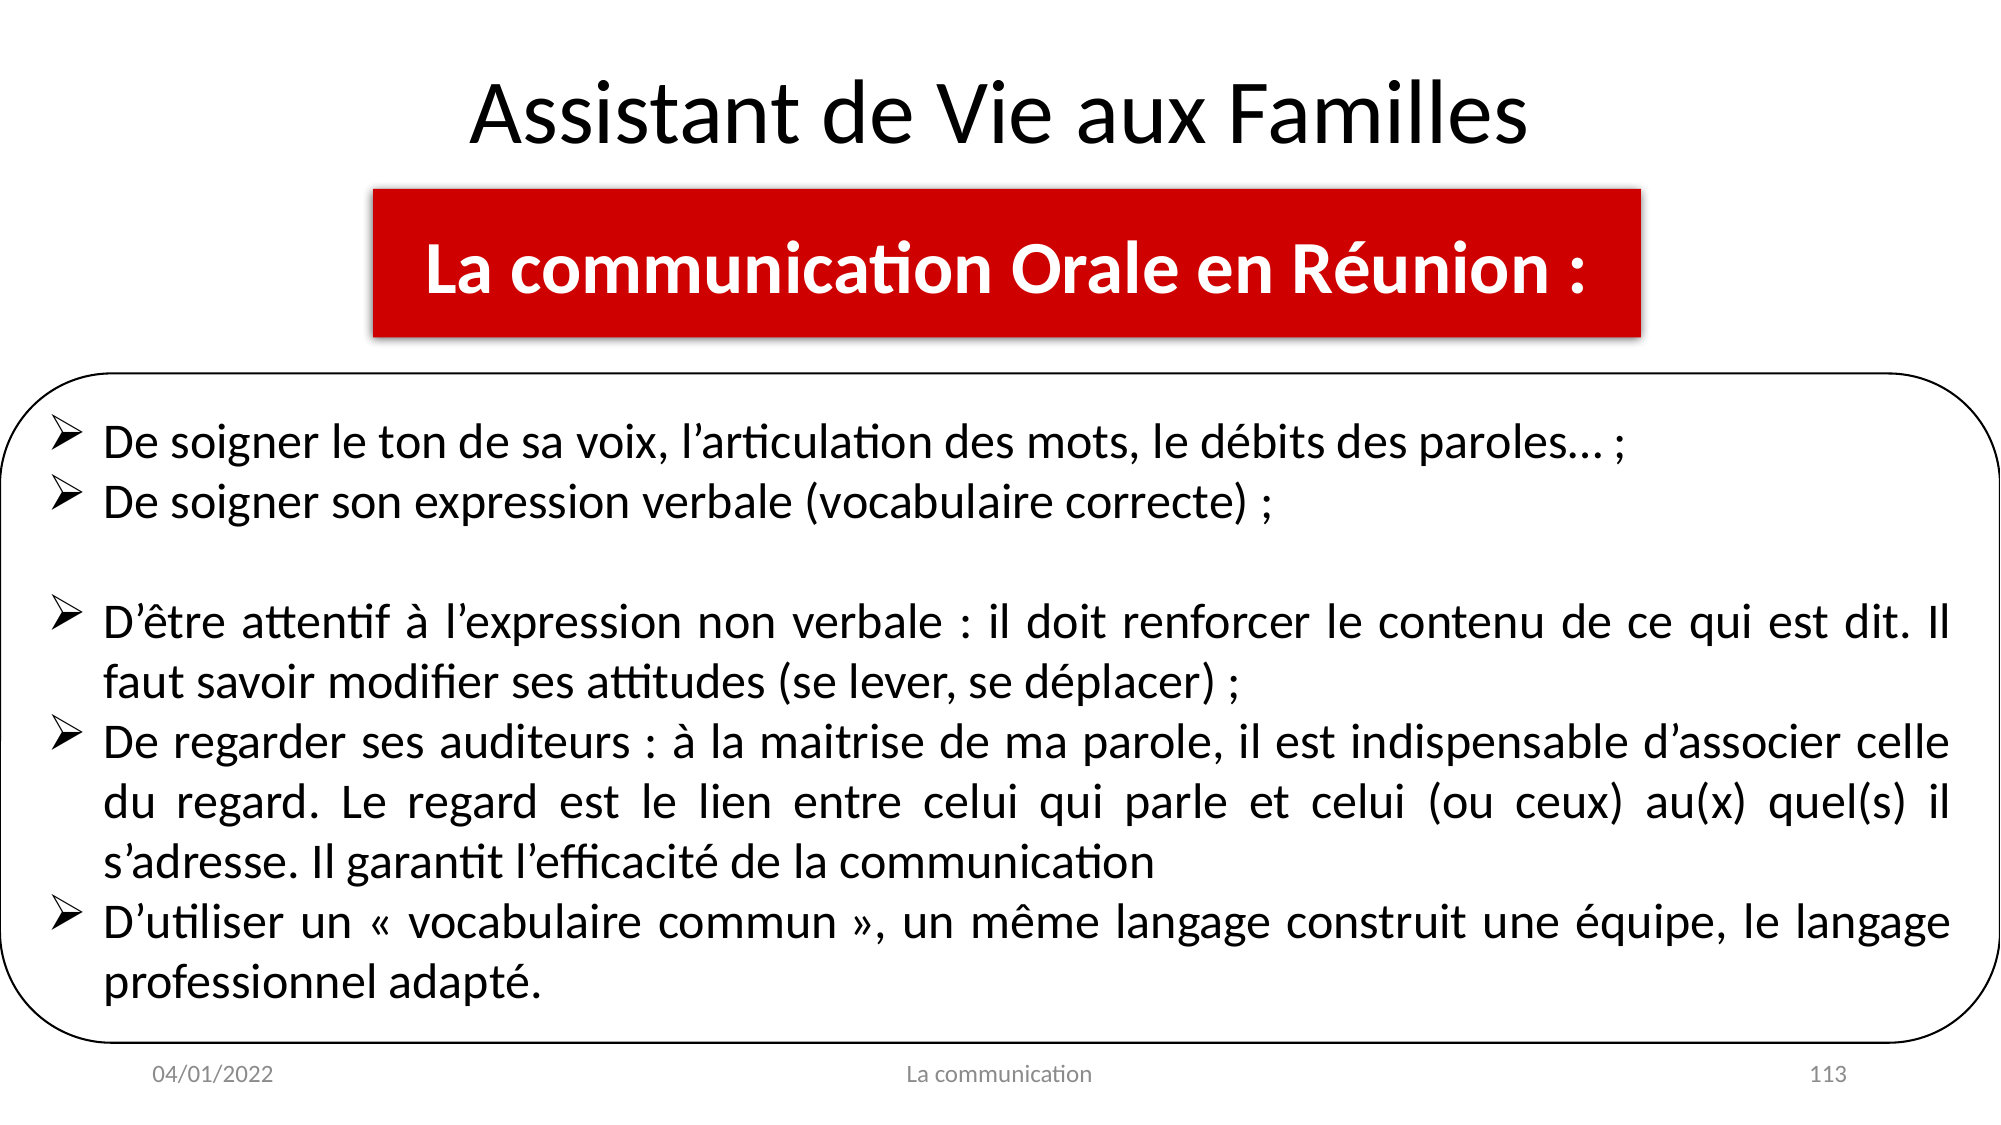

Assistant de Vie aux Familles
La communication Orale en Réunion :
De soigner le ton de sa voix, l’articulation des mots, le débits des paroles… ;
De soigner son expression verbale (vocabulaire correcte) ;

D’être attentif à l’expression non verbale : il doit renforcer le contenu de ce qui est dit. Il faut savoir modifier ses attitudes (se lever, se déplacer) ;
De regarder ses auditeurs : à la maitrise de ma parole, il est indispensable d’associer celle du regard. Le regard est le lien entre celui qui parle et celui (ou ceux) au(x) quel(s) il s’adresse. Il garantit l’efficacité de la communication
D’utiliser un « vocabulaire commun », un même langage construit une équipe, le langage professionnel adapté.
04/01/2022
La communication
113